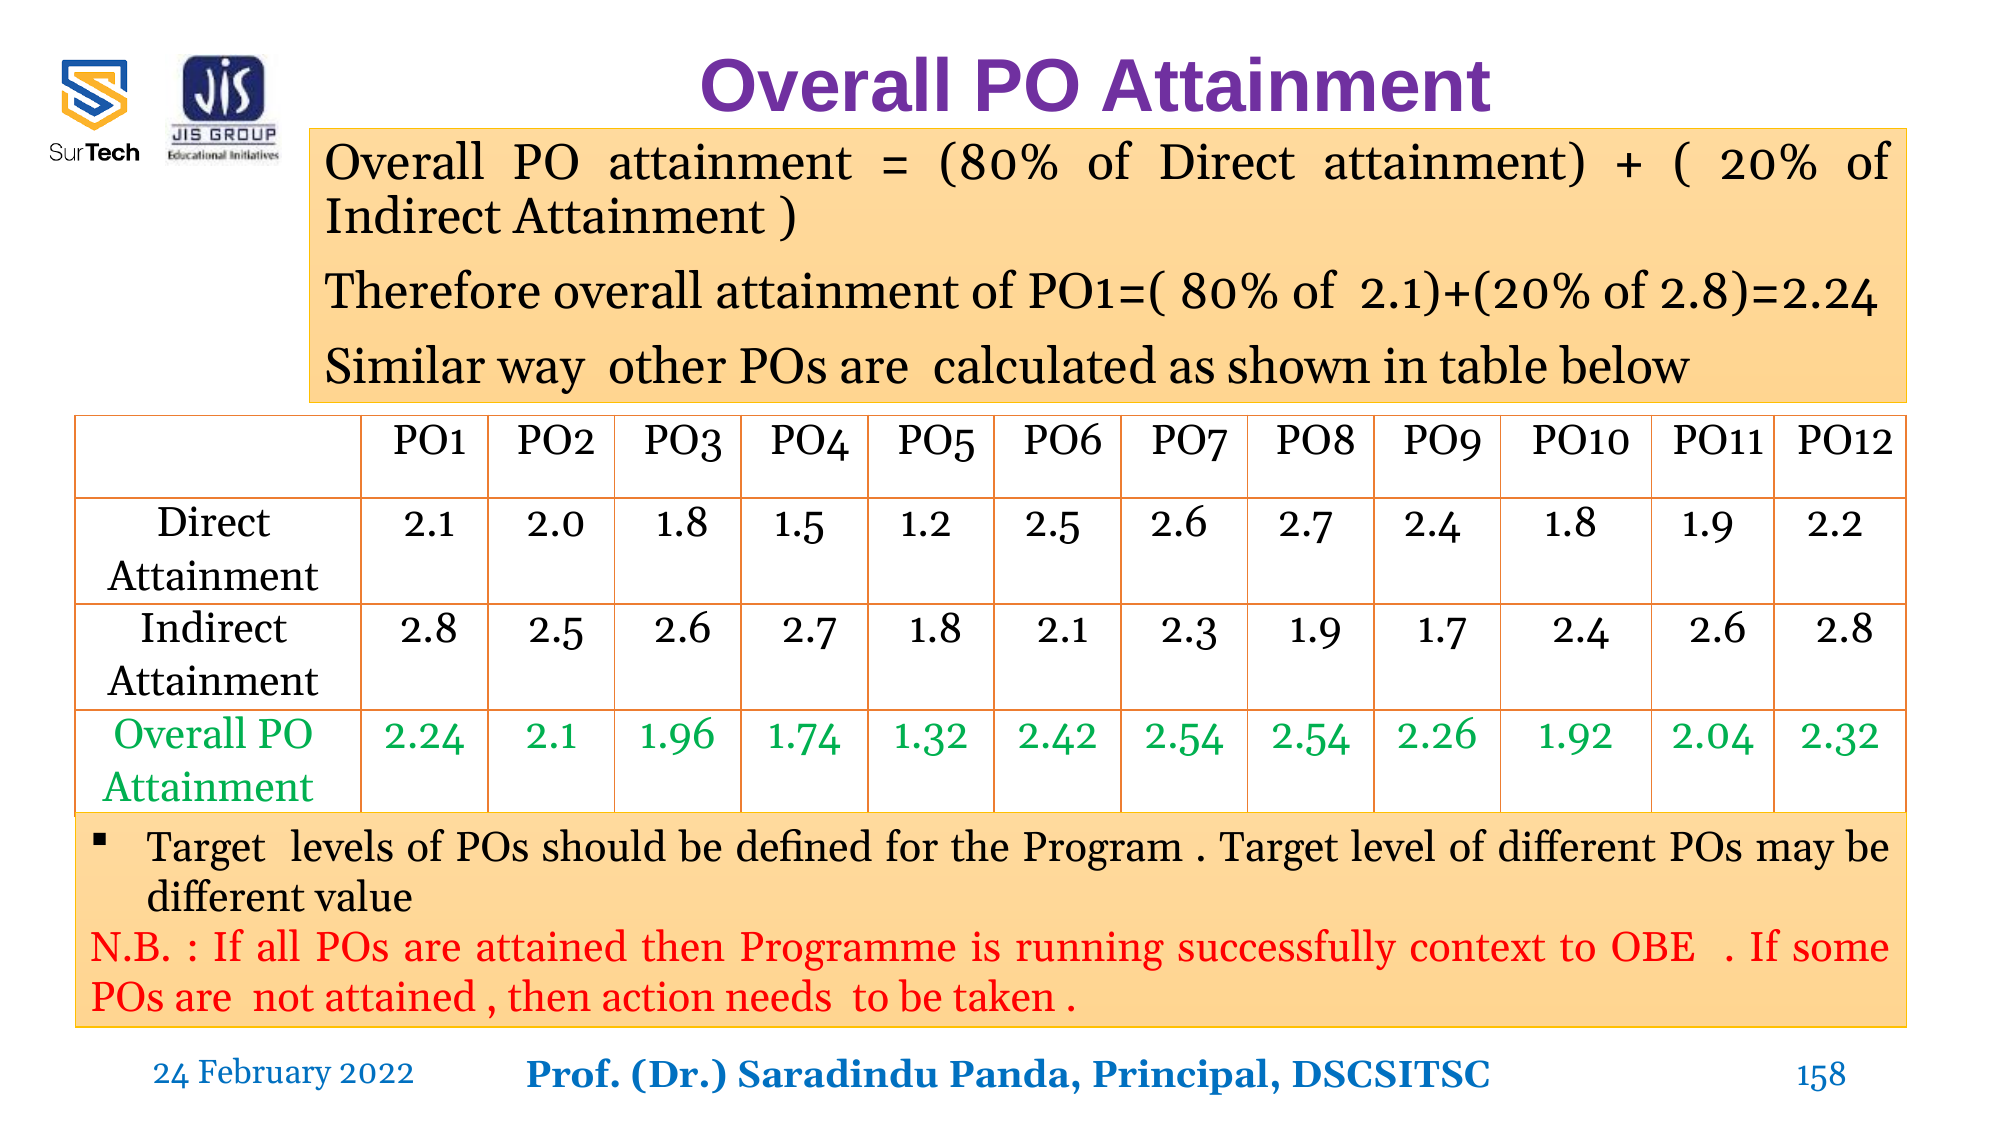

Overall PO Attainment
Overall PO attainment = (80% of Direct attainment) + ( 20% of Indirect Attainment )
Therefore overall attainment of PO1=( 80% of  2.1)+(20% of 2.8)=2.24
Similar way  other POs are  calculated as shown in table below
|  | PO1 | PO2 | PO3 | PO4 | PO5 | PO6 | PO7 | PO8 | PO9 | PO10 | PO11 | PO12 |
| --- | --- | --- | --- | --- | --- | --- | --- | --- | --- | --- | --- | --- |
| Direct Attainment | 2.1 | 2.0 | 1.8 | 1.5 | 1.2 | 2.5 | 2.6 | 2.7 | 2.4 | 1.8 | 1.9 | 2.2 |
| Indirect Attainment | 2.8 | 2.5 | 2.6 | 2.7 | 1.8 | 2.1 | 2.3 | 1.9 | 1.7 | 2.4 | 2.6 | 2.8 |
| Overall PO Attainment | 2.24 | 2.1 | 1.96 | 1.74 | 1.32 | 2.42 | 2.54 | 2.54 | 2.26 | 1.92 | 2.04 | 2.32 |
Target  levels of POs should be defined for the Program . Target level of different POs may be different value
N.B. : If all POs are attained then Programme is running successfully context to OBE  . If some POs are  not attained , then action needs  to be taken .
24 February 2022
Prof. (Dr.) Saradindu Panda, Principal, DSCSITSC
158